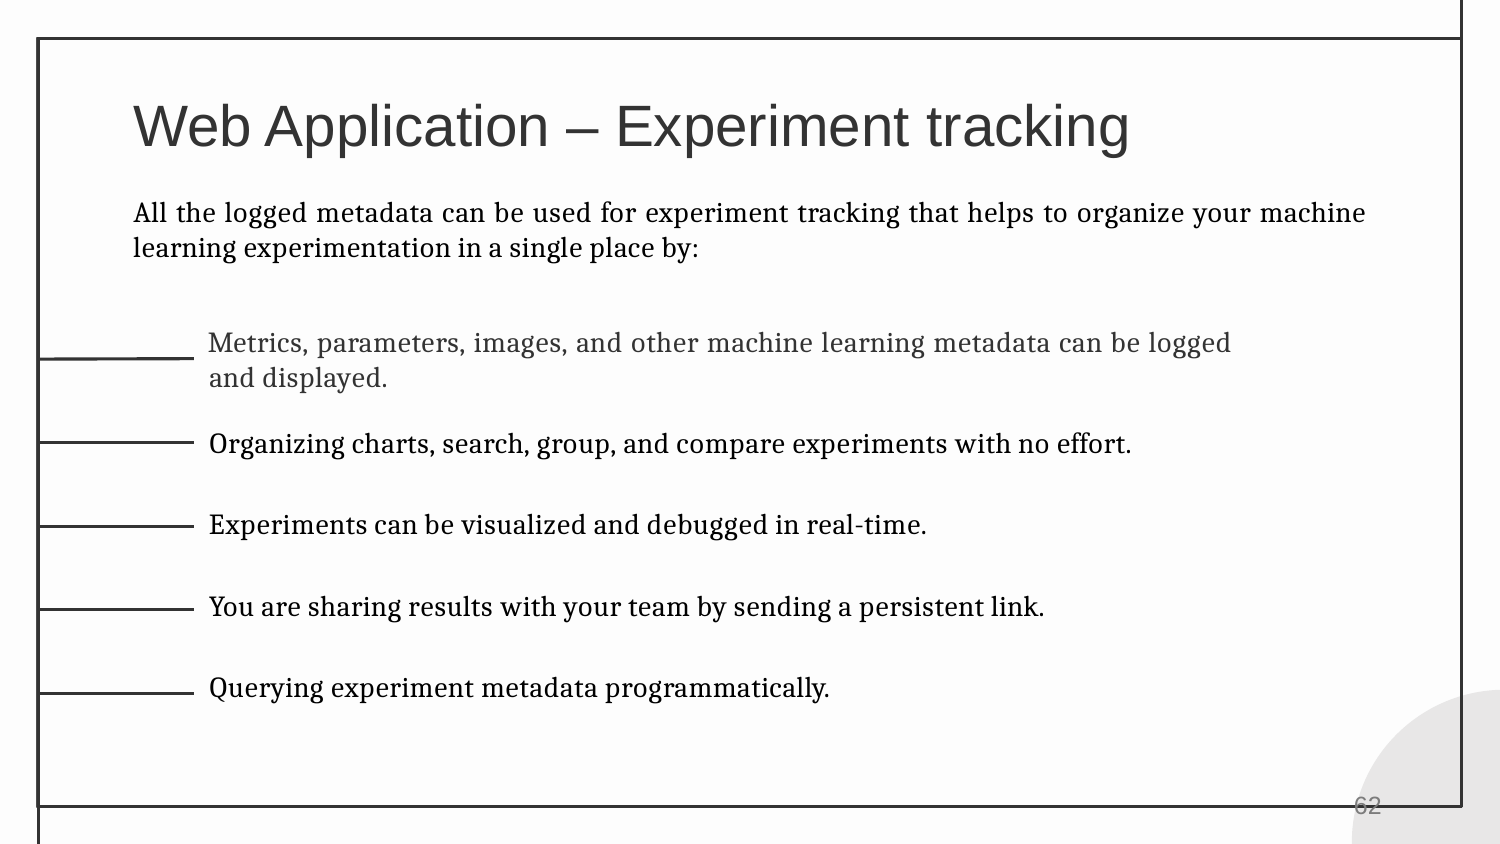

# Web Application – Experiment tracking
All the logged metadata can be used for experiment tracking that helps to organize your machine learning experimentation in a single place by:
Metrics, parameters, images, and other machine learning metadata can be logged and displayed.
Organizing charts, search, group, and compare experiments with no effort.
Experiments can be visualized and debugged in real-time.
You are sharing results with your team by sending a persistent link.
Querying experiment metadata programmatically.
62